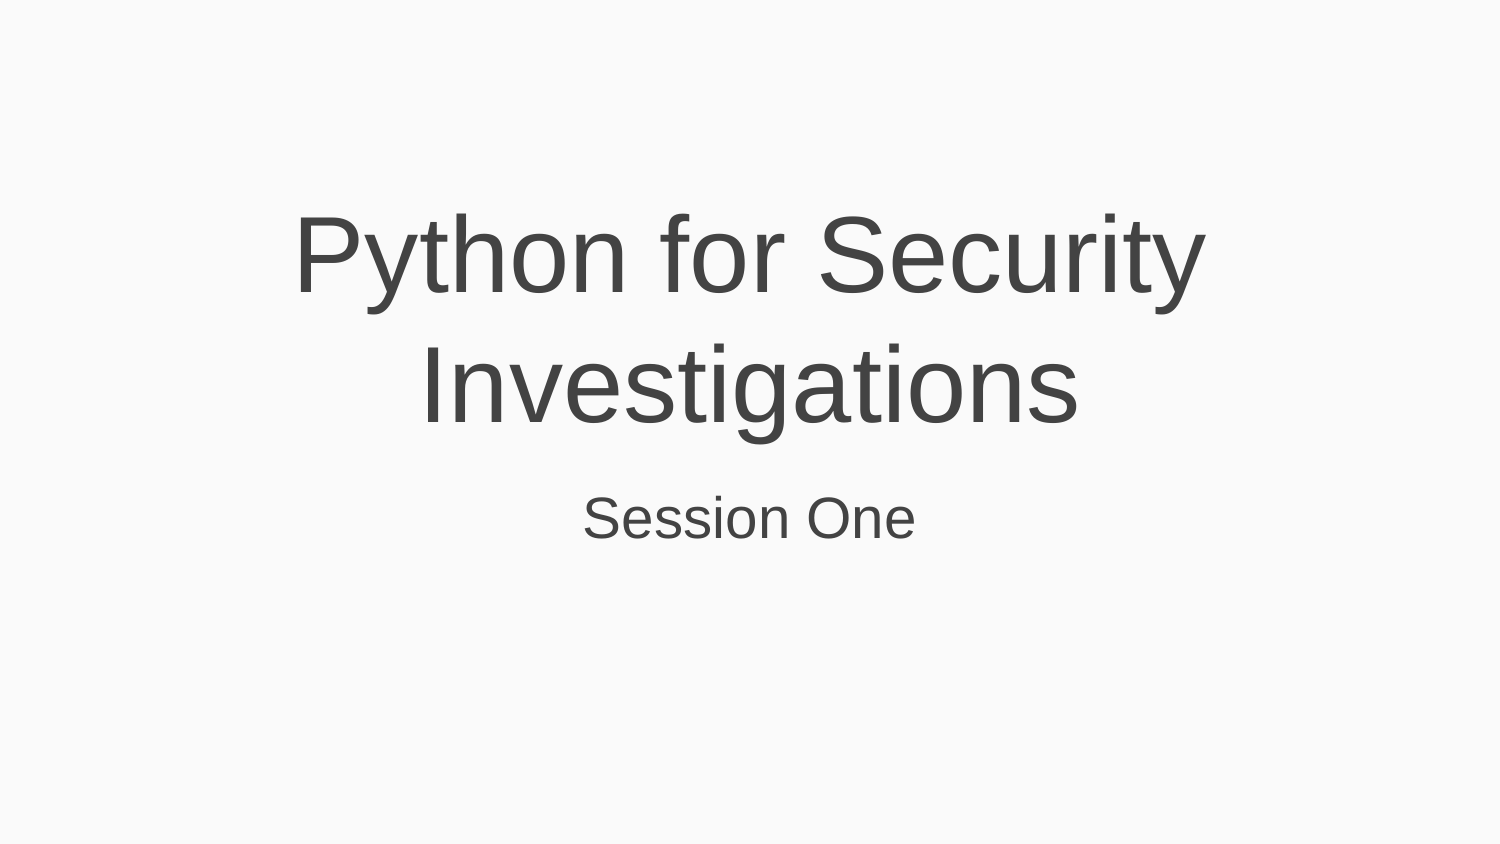

# Python for Security Investigations
Session One